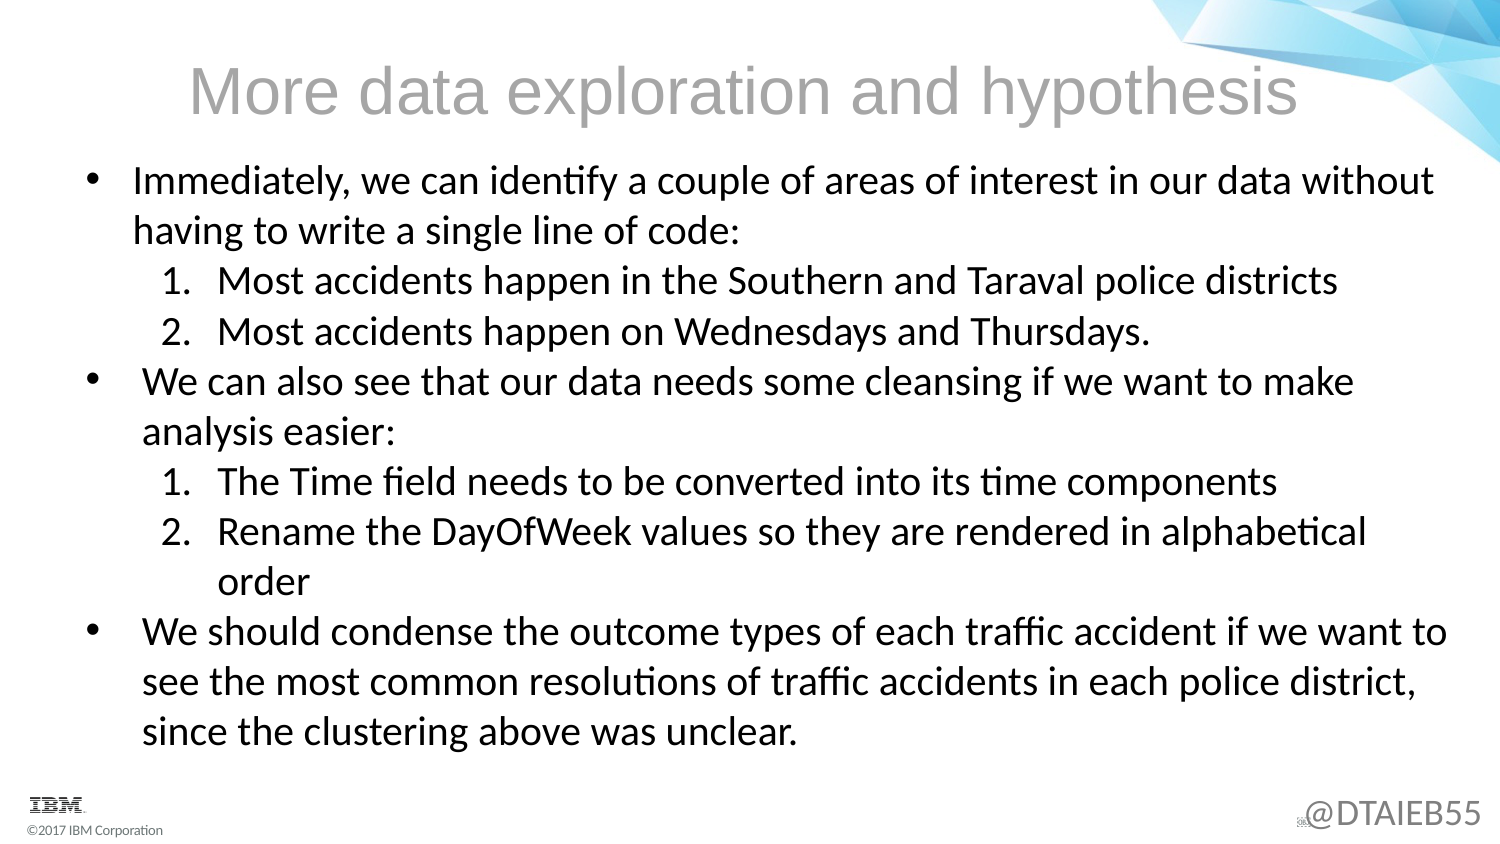

# More data exploration and hypothesis
Immediately, we can identify a couple of areas of interest in our data without having to write a single line of code:
Most accidents happen in the Southern and Taraval police districts
Most accidents happen on Wednesdays and Thursdays.
We can also see that our data needs some cleansing if we want to make analysis easier:
The Time field needs to be converted into its time components
Rename the DayOfWeek values so they are rendered in alphabetical order
We should condense the outcome types of each traffic accident if we want to see the most common resolutions of traffic accidents in each police district, since the clustering above was unclear.